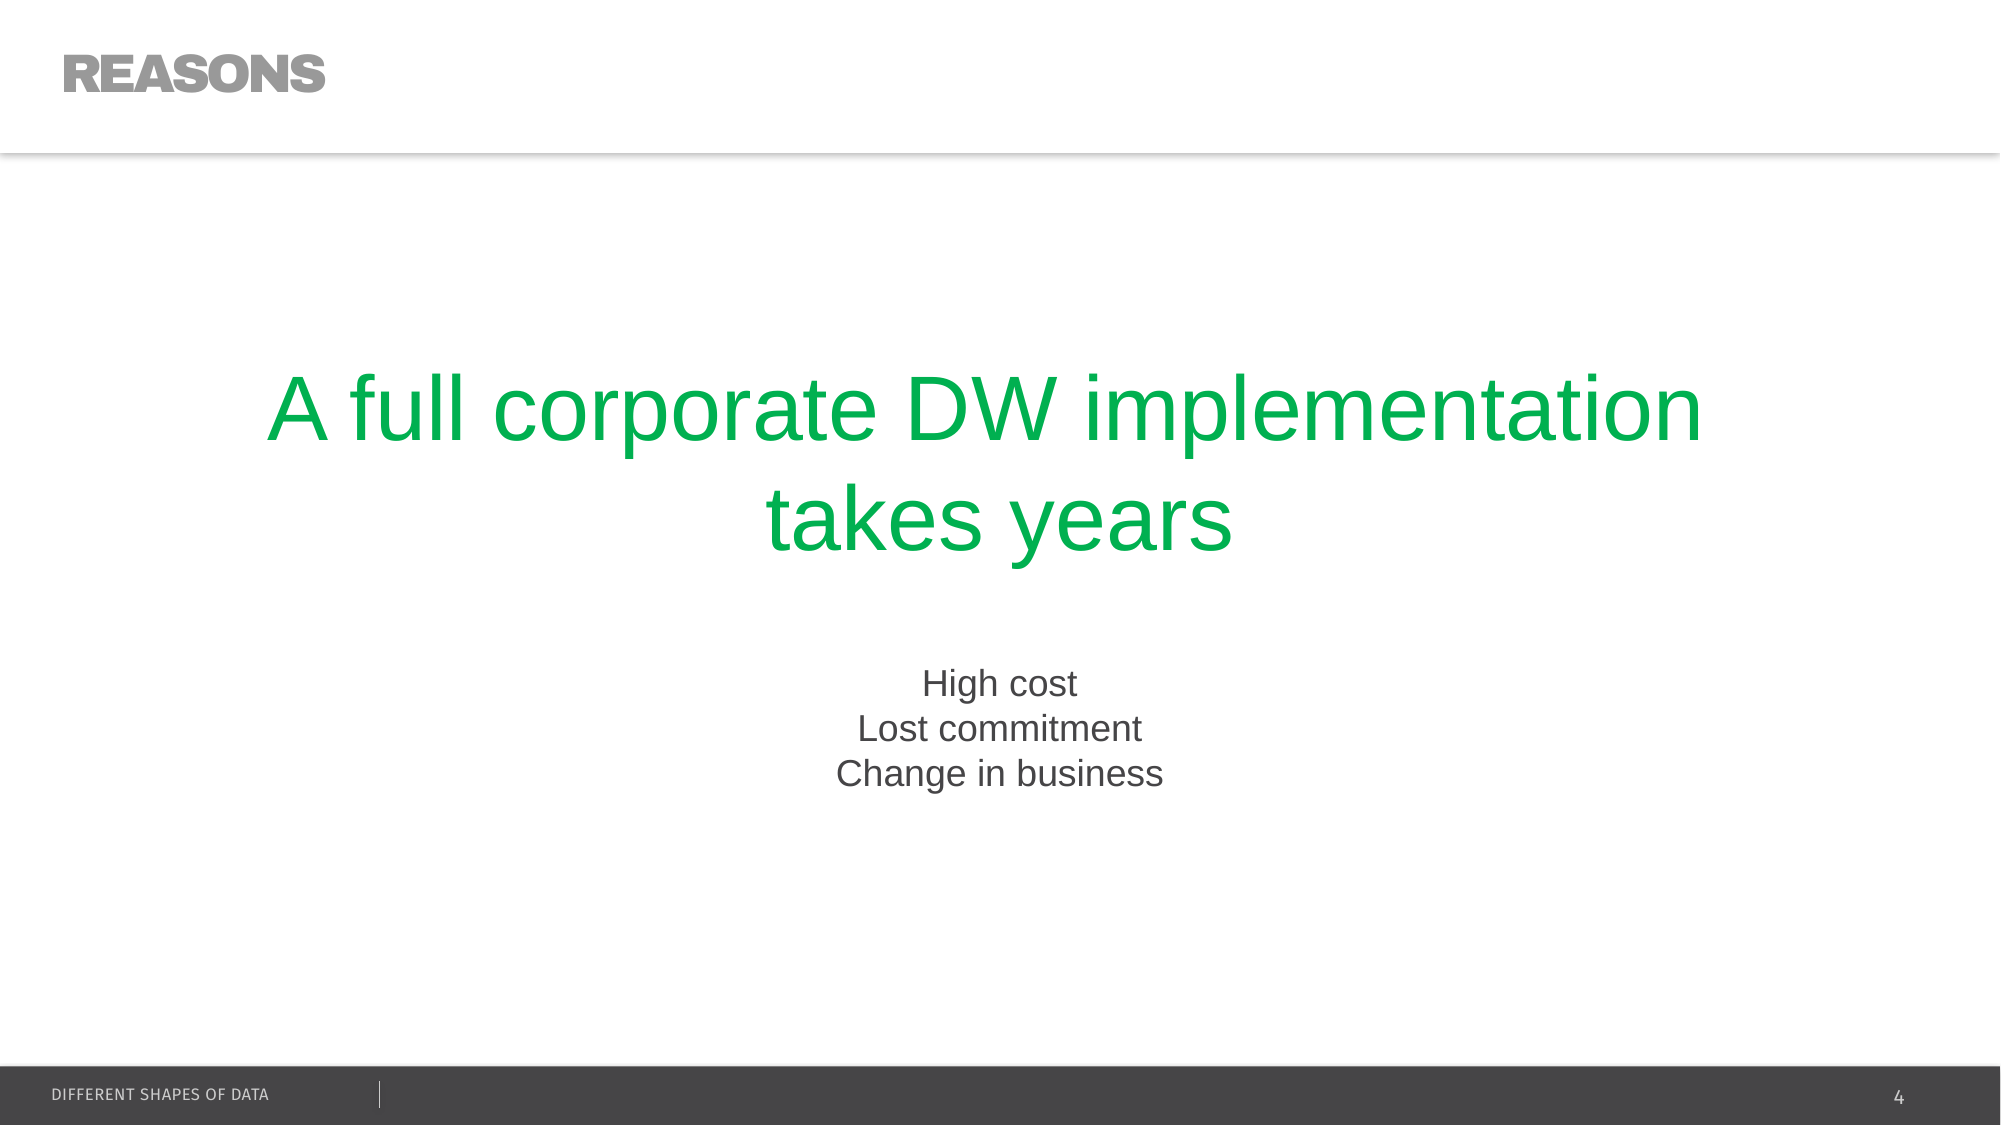

REASONS
A full corporate DW implementation
takes years

High cost
Lost commitment
Change in business